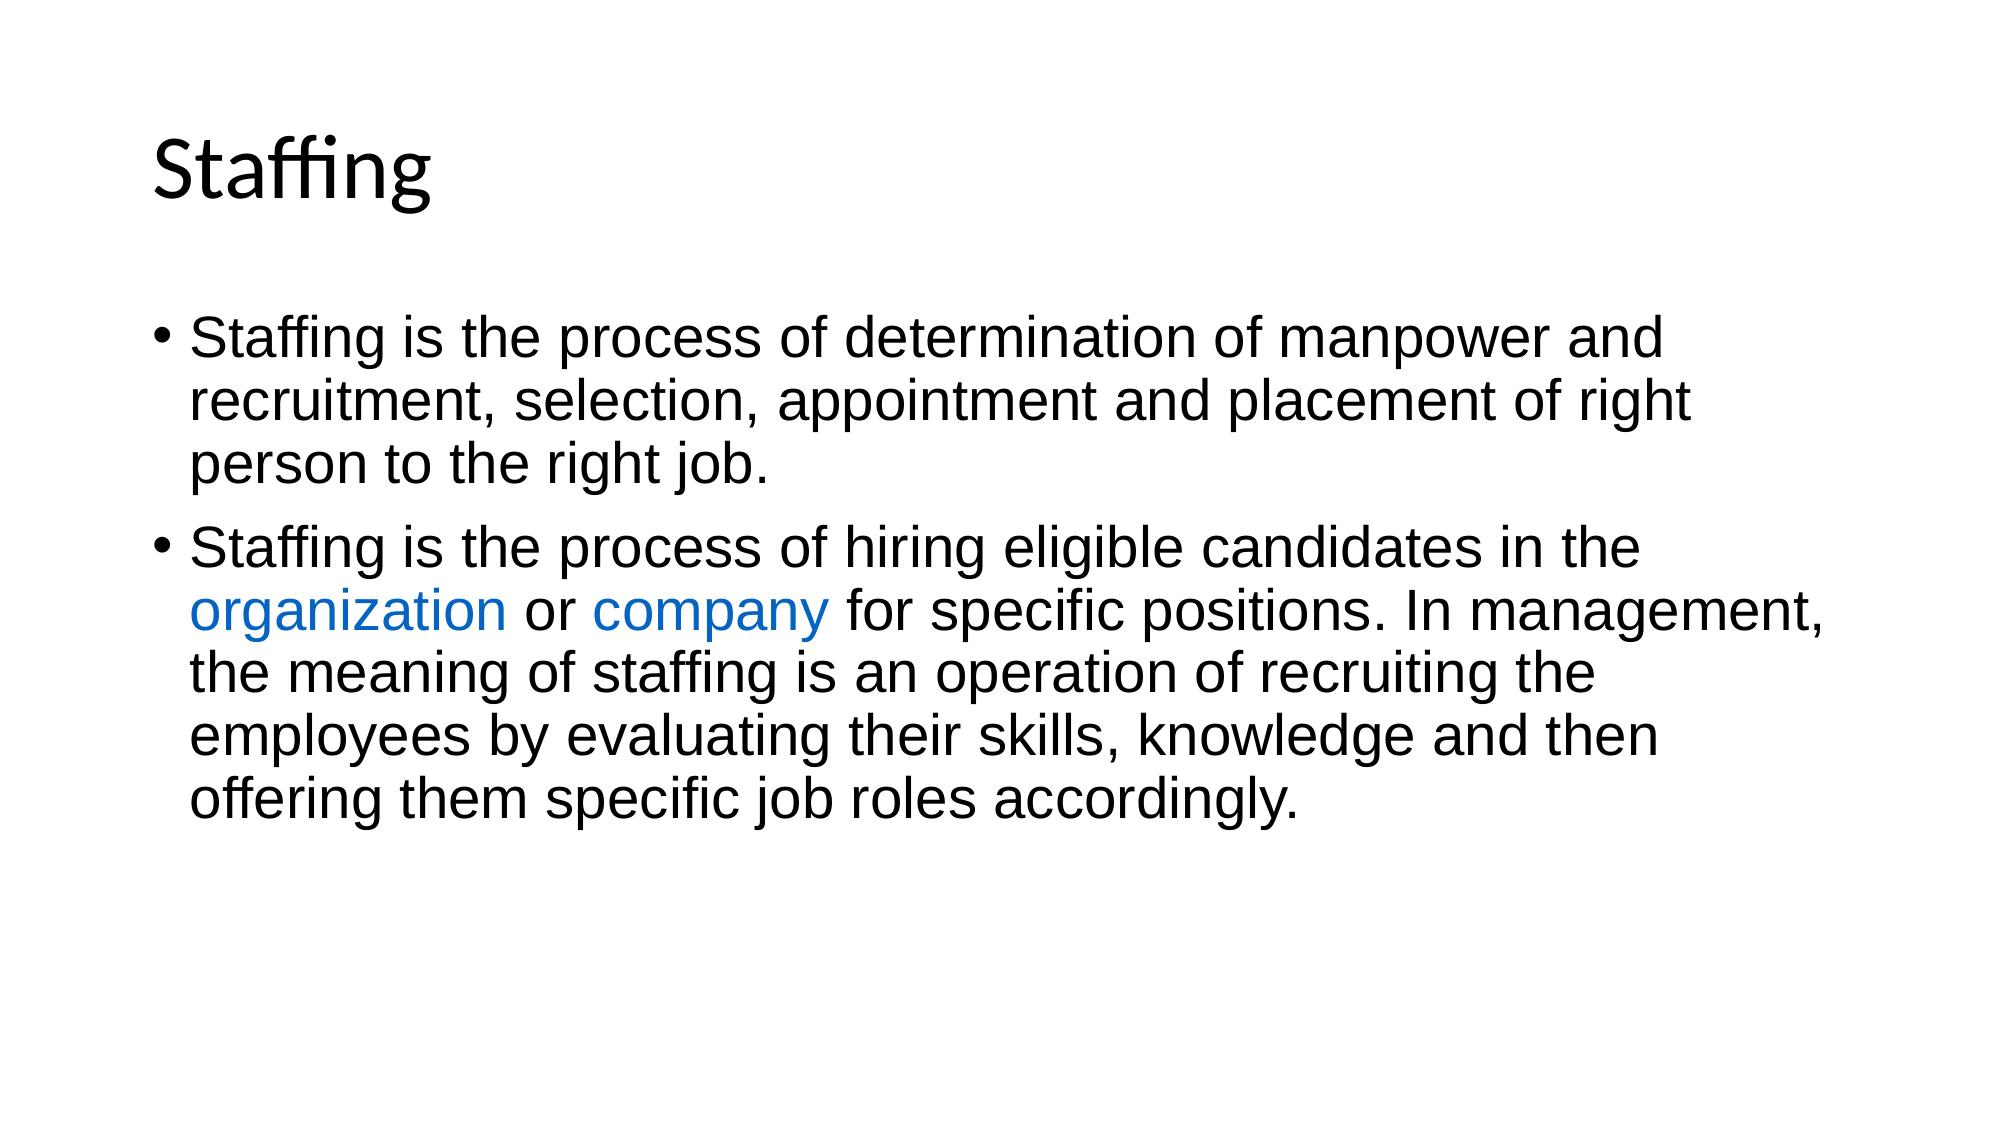

# Staffing
Staffing is the process of determination of manpower and recruitment, selection, appointment and placement of right person to the right job.
Staffing is the process of hiring eligible candidates in the organization or company for specific positions. In management, the meaning of staffing is an operation of recruiting the employees by evaluating their skills, knowledge and then offering them specific job roles accordingly.